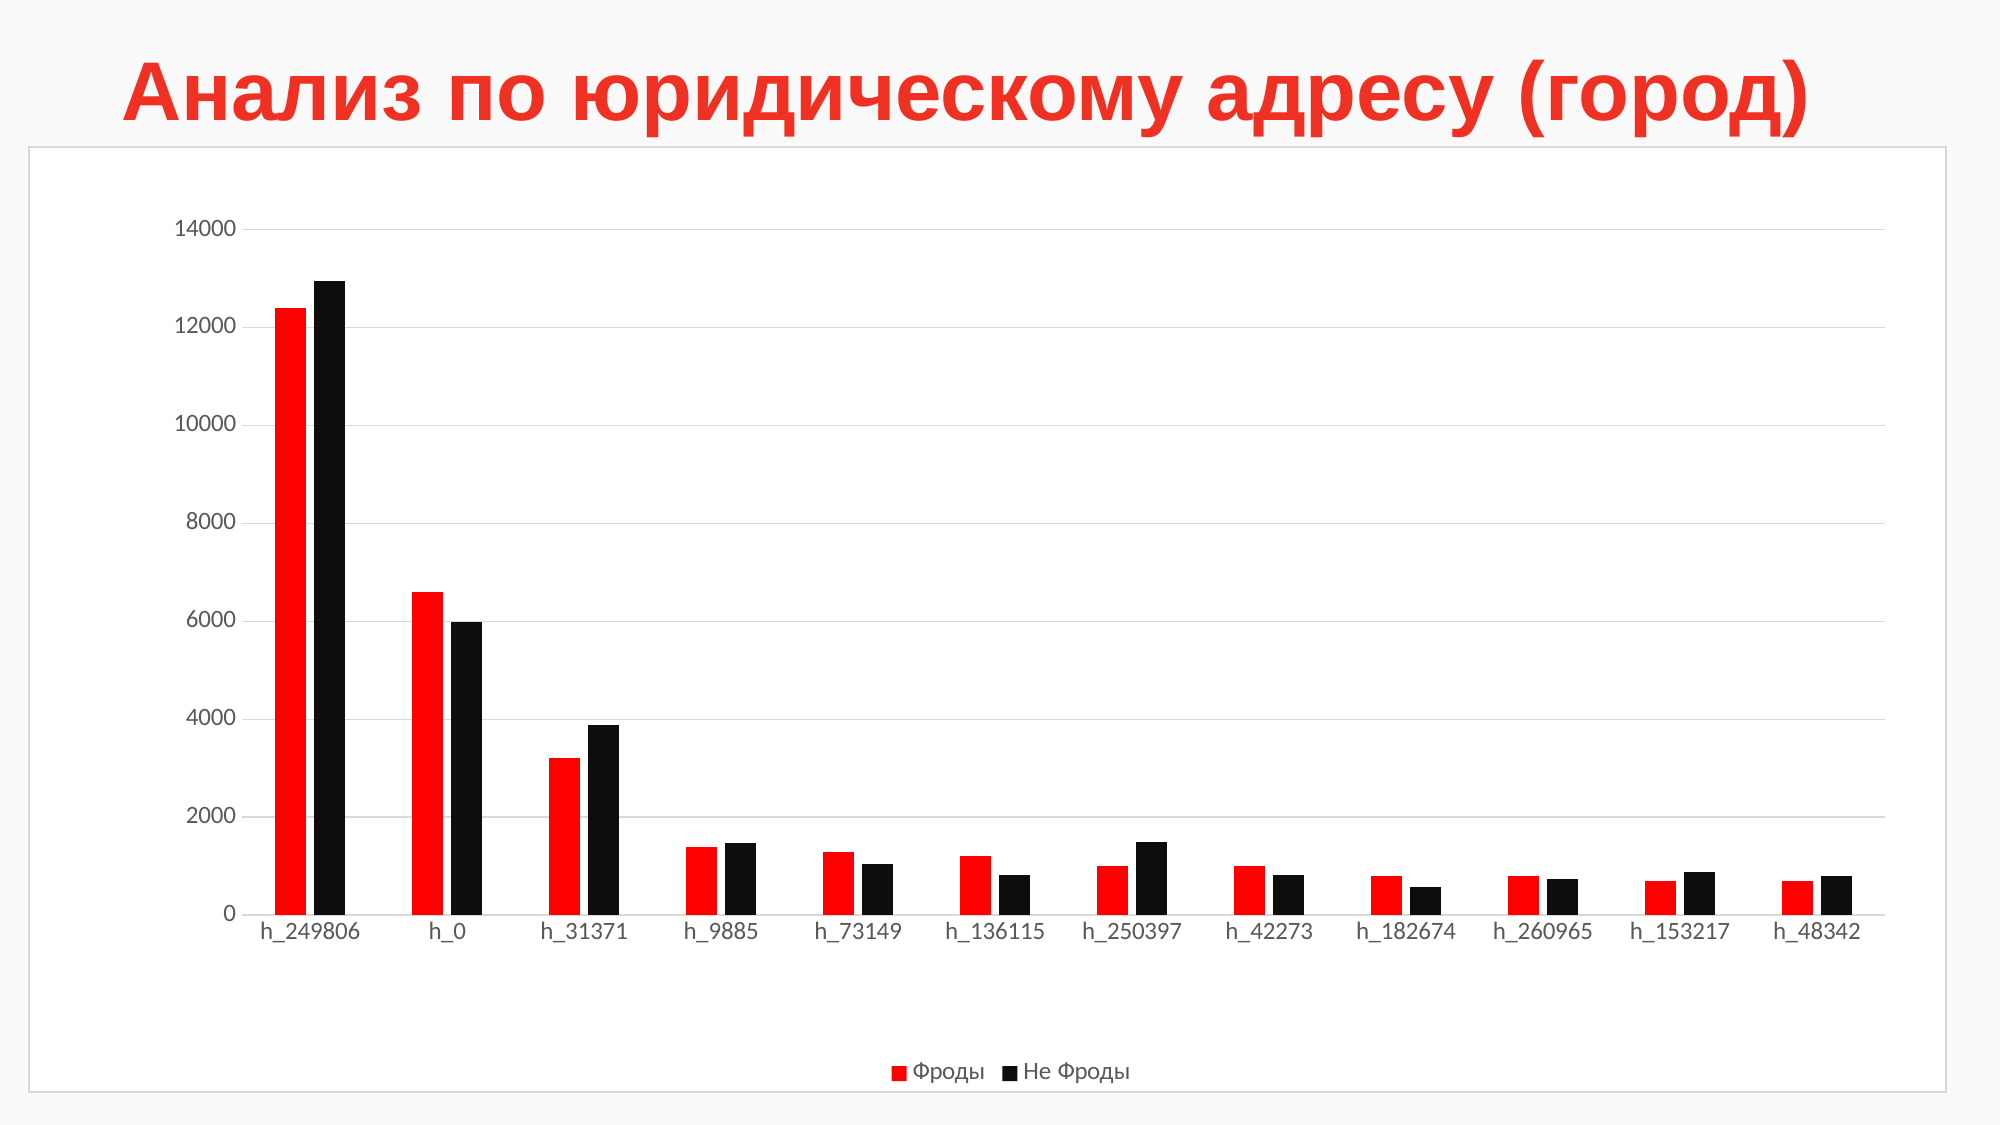

Анализ по юридическому адресу (город)

### Chart

| Category | Фроды | Не Фроды |
|---|---|---|
| h_249806 | 12400.0 | 12955.0 |
| h_0 | 6600.0 | 5993.0 |
| h_31371 | 3200.0 | 3876.0 |
| h_9885 | 1400.0 | 1477.0 |
| h_73149 | 1300.0 | 1036.0 |
| h_136115 | 1200.0 | 810.0 |
| h_250397 | 1000.0 | 1489.0 |
| h_42273 | 1000.0 | 816.0 |
| h_182674 | 800.0 | 572.0 |
| h_260965 | 800.0 | 740.0 |
| h_153217 | 700.0 | 875.0 |
| h_48342 | 700.0 | 805.0 |